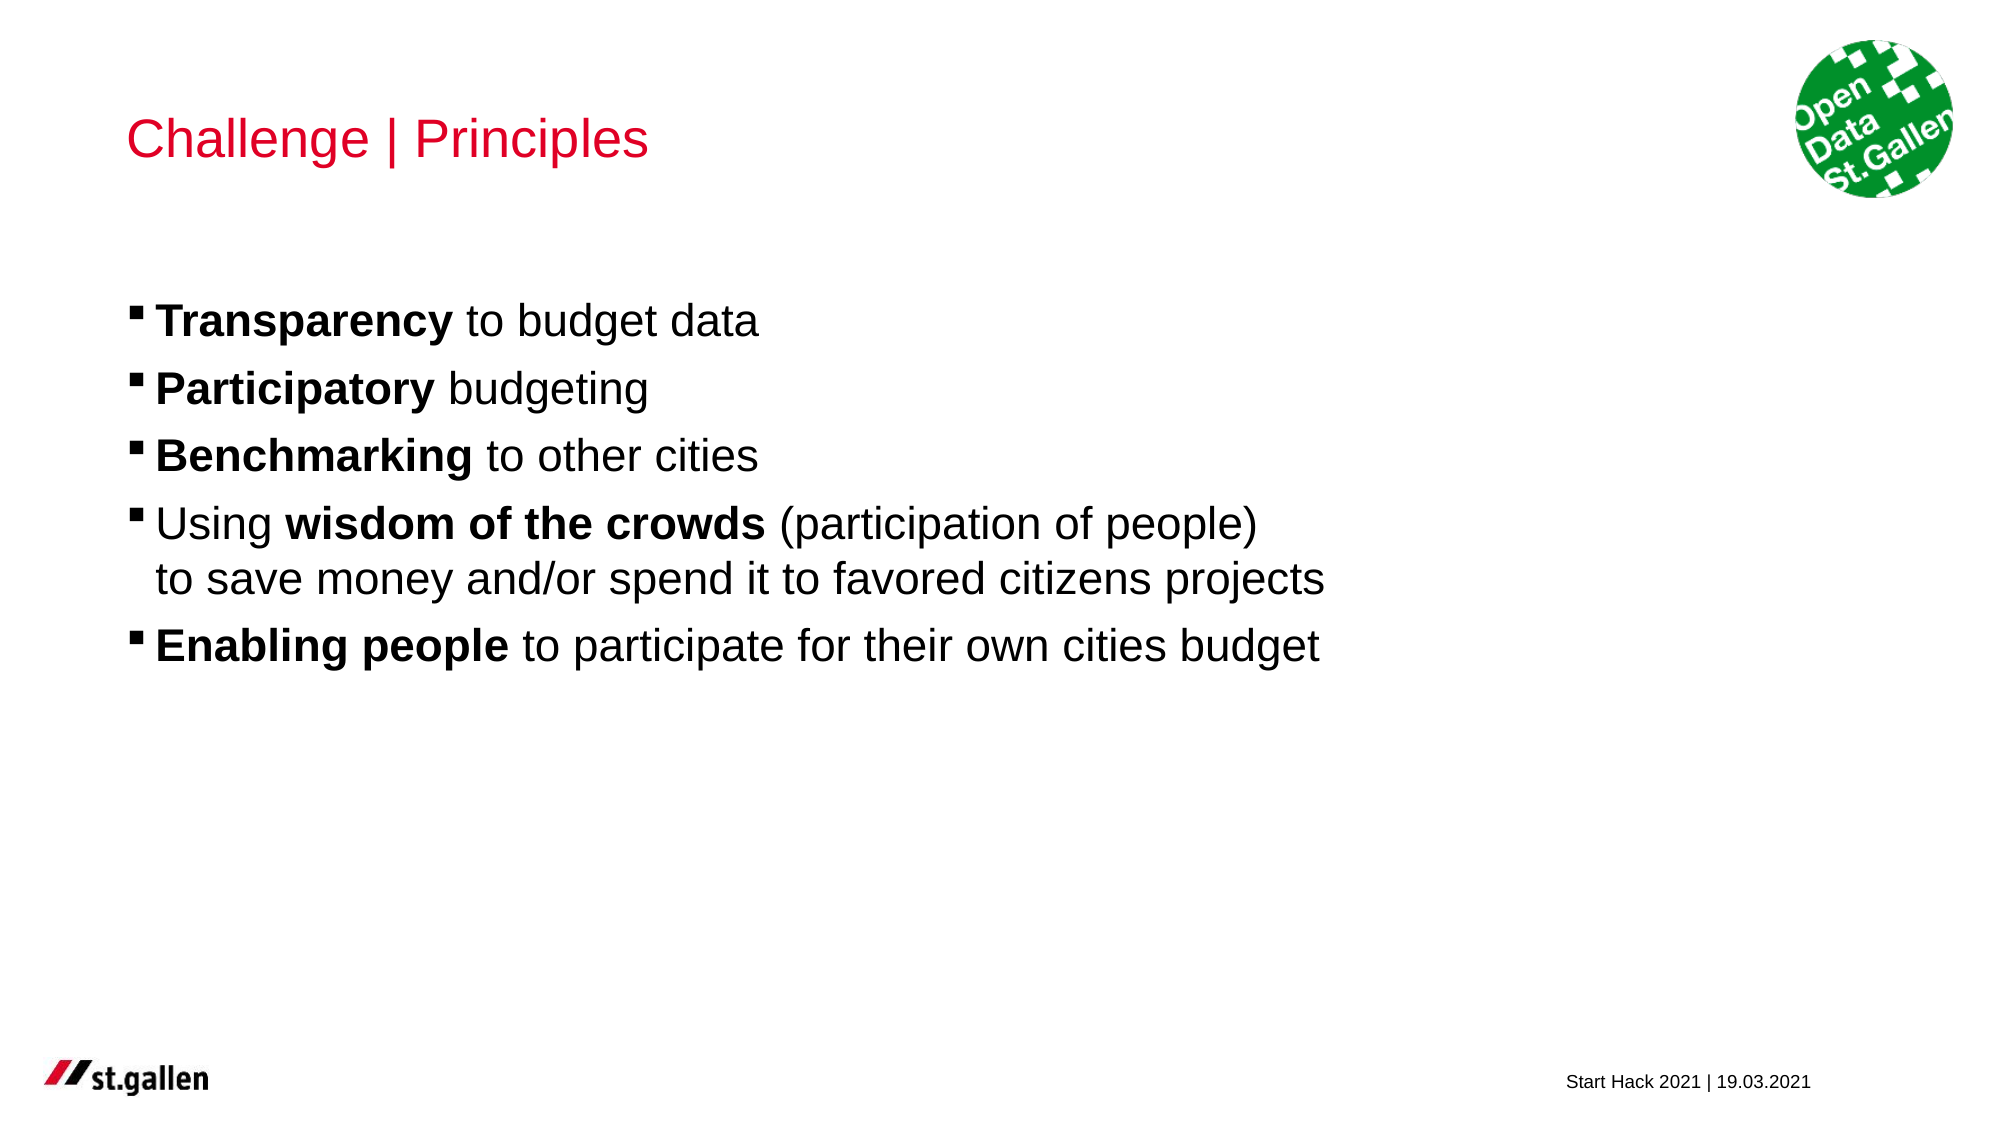

# Challenge | Principles
Transparency to budget data
Participatory budgeting
Benchmarking to other cities
Using wisdom of the crowds (participation of people)
to save money and/or spend it to favored citizens projects
Enabling people to participate for their own cities budget
Start Hack 2021 | 19.03.2021